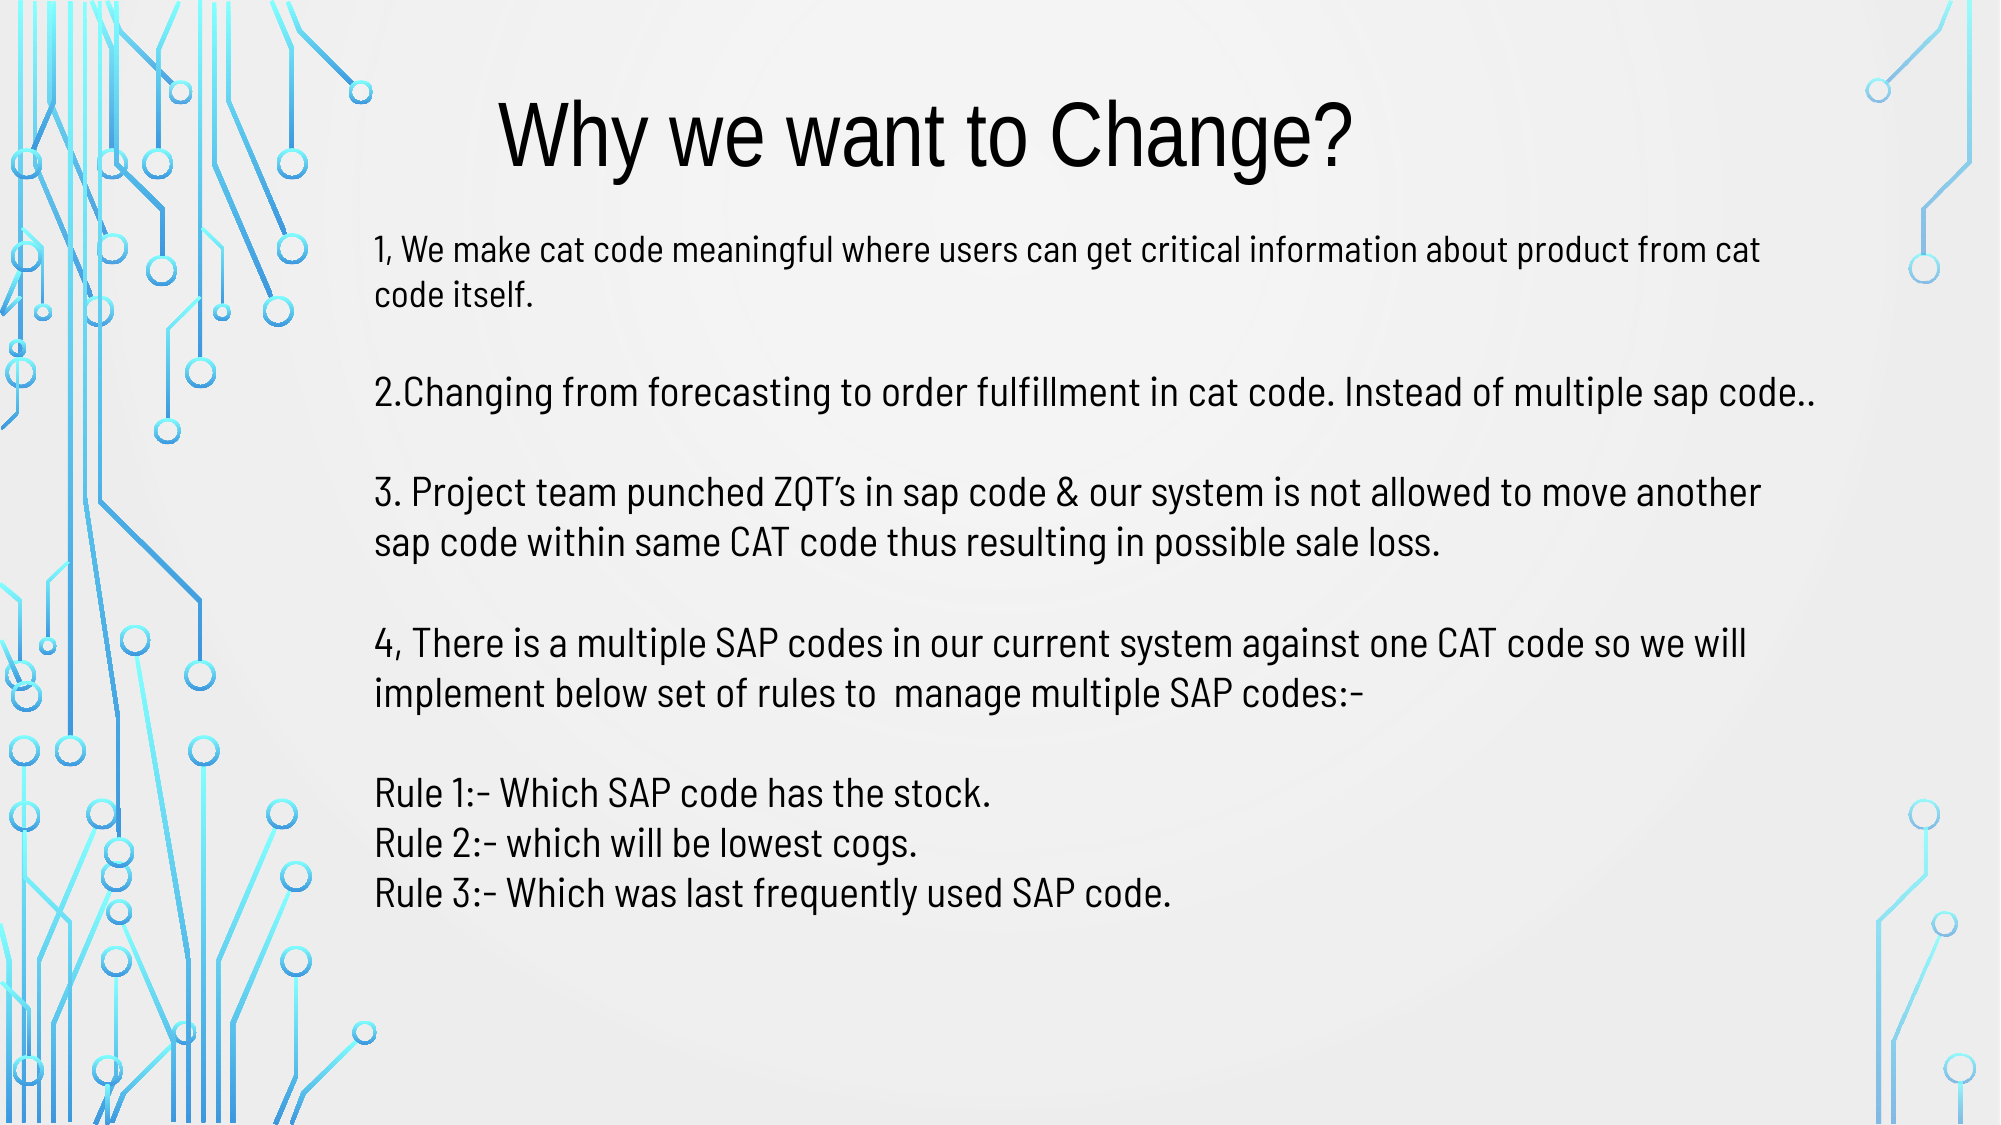

Why we want to Change?
1, We make cat code meaningful where users can get critical information about product from cat code itself.

2.Changing from forecasting to order fulfillment in cat code. Instead of multiple sap code..

3. Project team punched ZQT’s in sap code & our system is not allowed to move another sap code within same CAT code thus resulting in possible sale loss.

4, There is a multiple SAP codes in our current system against one CAT code so we will implement below set of rules to  manage multiple SAP codes:-

Rule 1:- Which SAP code has the stock.
Rule 2:- which will be lowest cogs.
Rule 3:- Which was last frequently used SAP code.